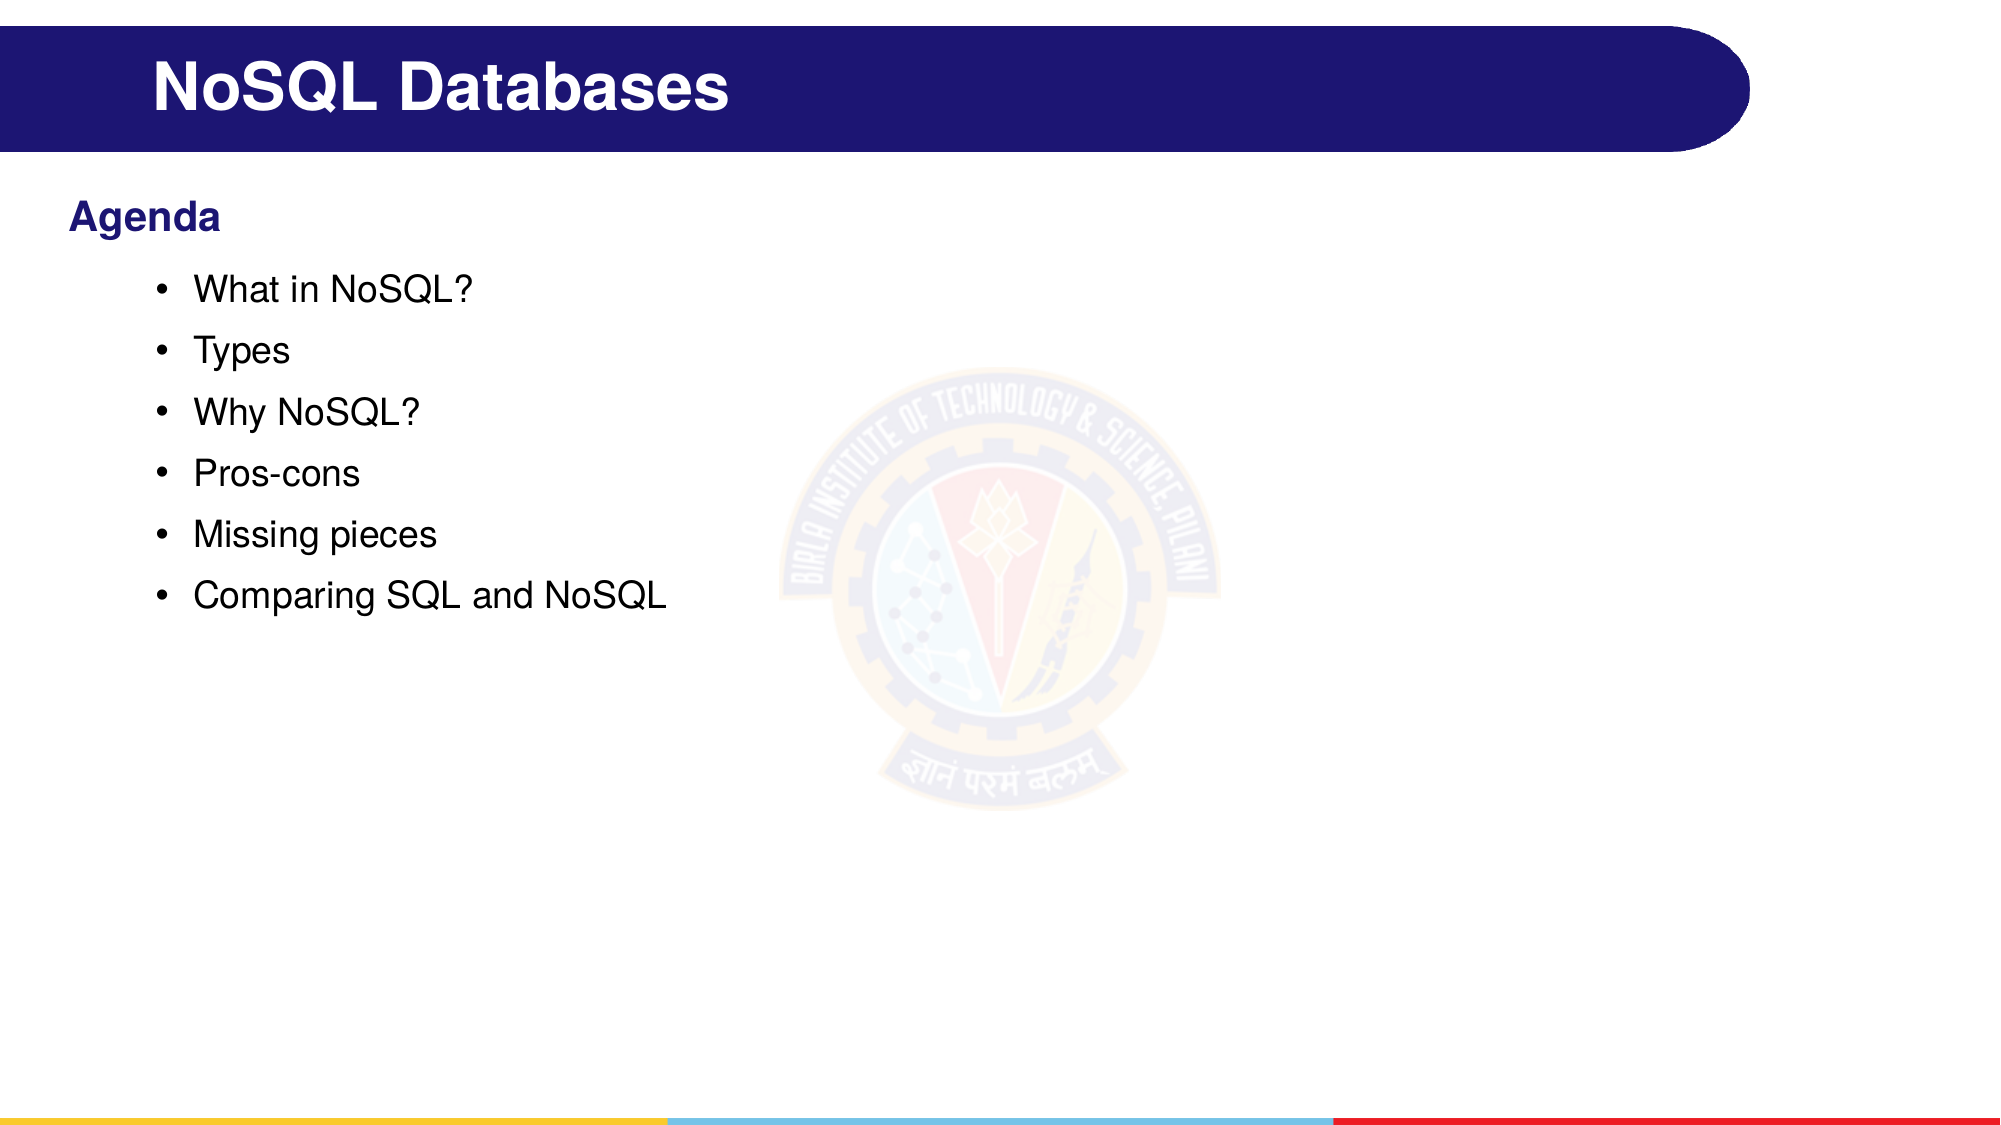

# NoSQL Databases
Agenda
What in NoSQL?
Types
Why NoSQL?
Pros-cons
Missing pieces
Comparing SQL and NoSQL